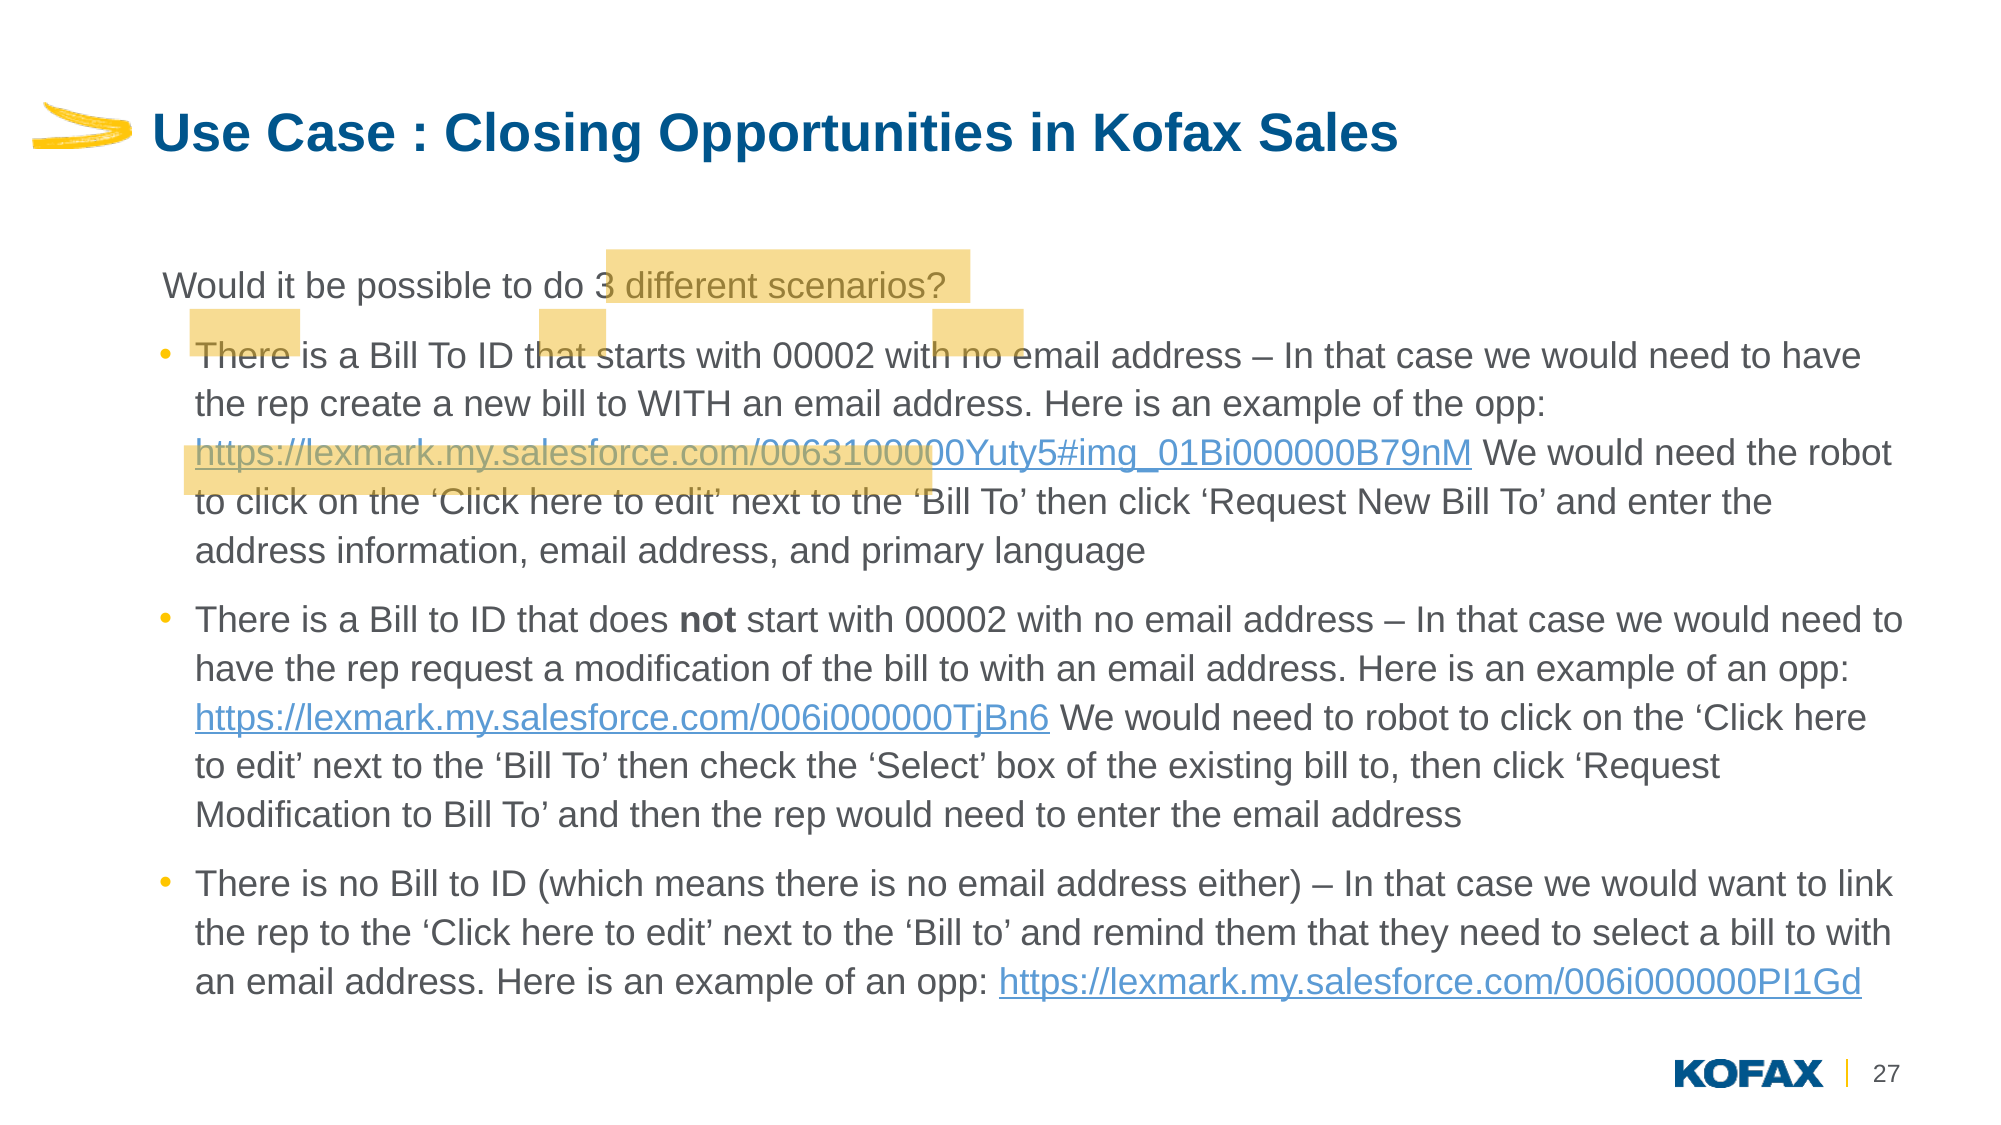

# Use Case : Closing Opportunities in Kofax Sales

 Would it be possible to do 3 different scenarios?
There is a Bill To ID that starts with 00002 with no email address – In that case we would need to have the rep create a new bill to WITH an email address. Here is an example of the opp: https://lexmark.my.salesforce.com/0063100000Yuty5#img_01Bi000000B79nM We would need the robot to click on the ‘Click here to edit’ next to the ‘Bill To’ then click ‘Request New Bill To’ and enter the address information, email address, and primary language
There is a Bill to ID that does not start with 00002 with no email address – In that case we would need to have the rep request a modification of the bill to with an email address. Here is an example of an opp: https://lexmark.my.salesforce.com/006i000000TjBn6 We would need to robot to click on the ‘Click here to edit’ next to the ‘Bill To’ then check the ‘Select’ box of the existing bill to, then click ‘Request Modification to Bill To’ and then the rep would need to enter the email address
There is no Bill to ID (which means there is no email address either) – In that case we would want to link the rep to the ‘Click here to edit’ next to the ‘Bill to’ and remind them that they need to select a bill to with an email address. Here is an example of an opp: https://lexmark.my.salesforce.com/006i000000PI1Gd

27